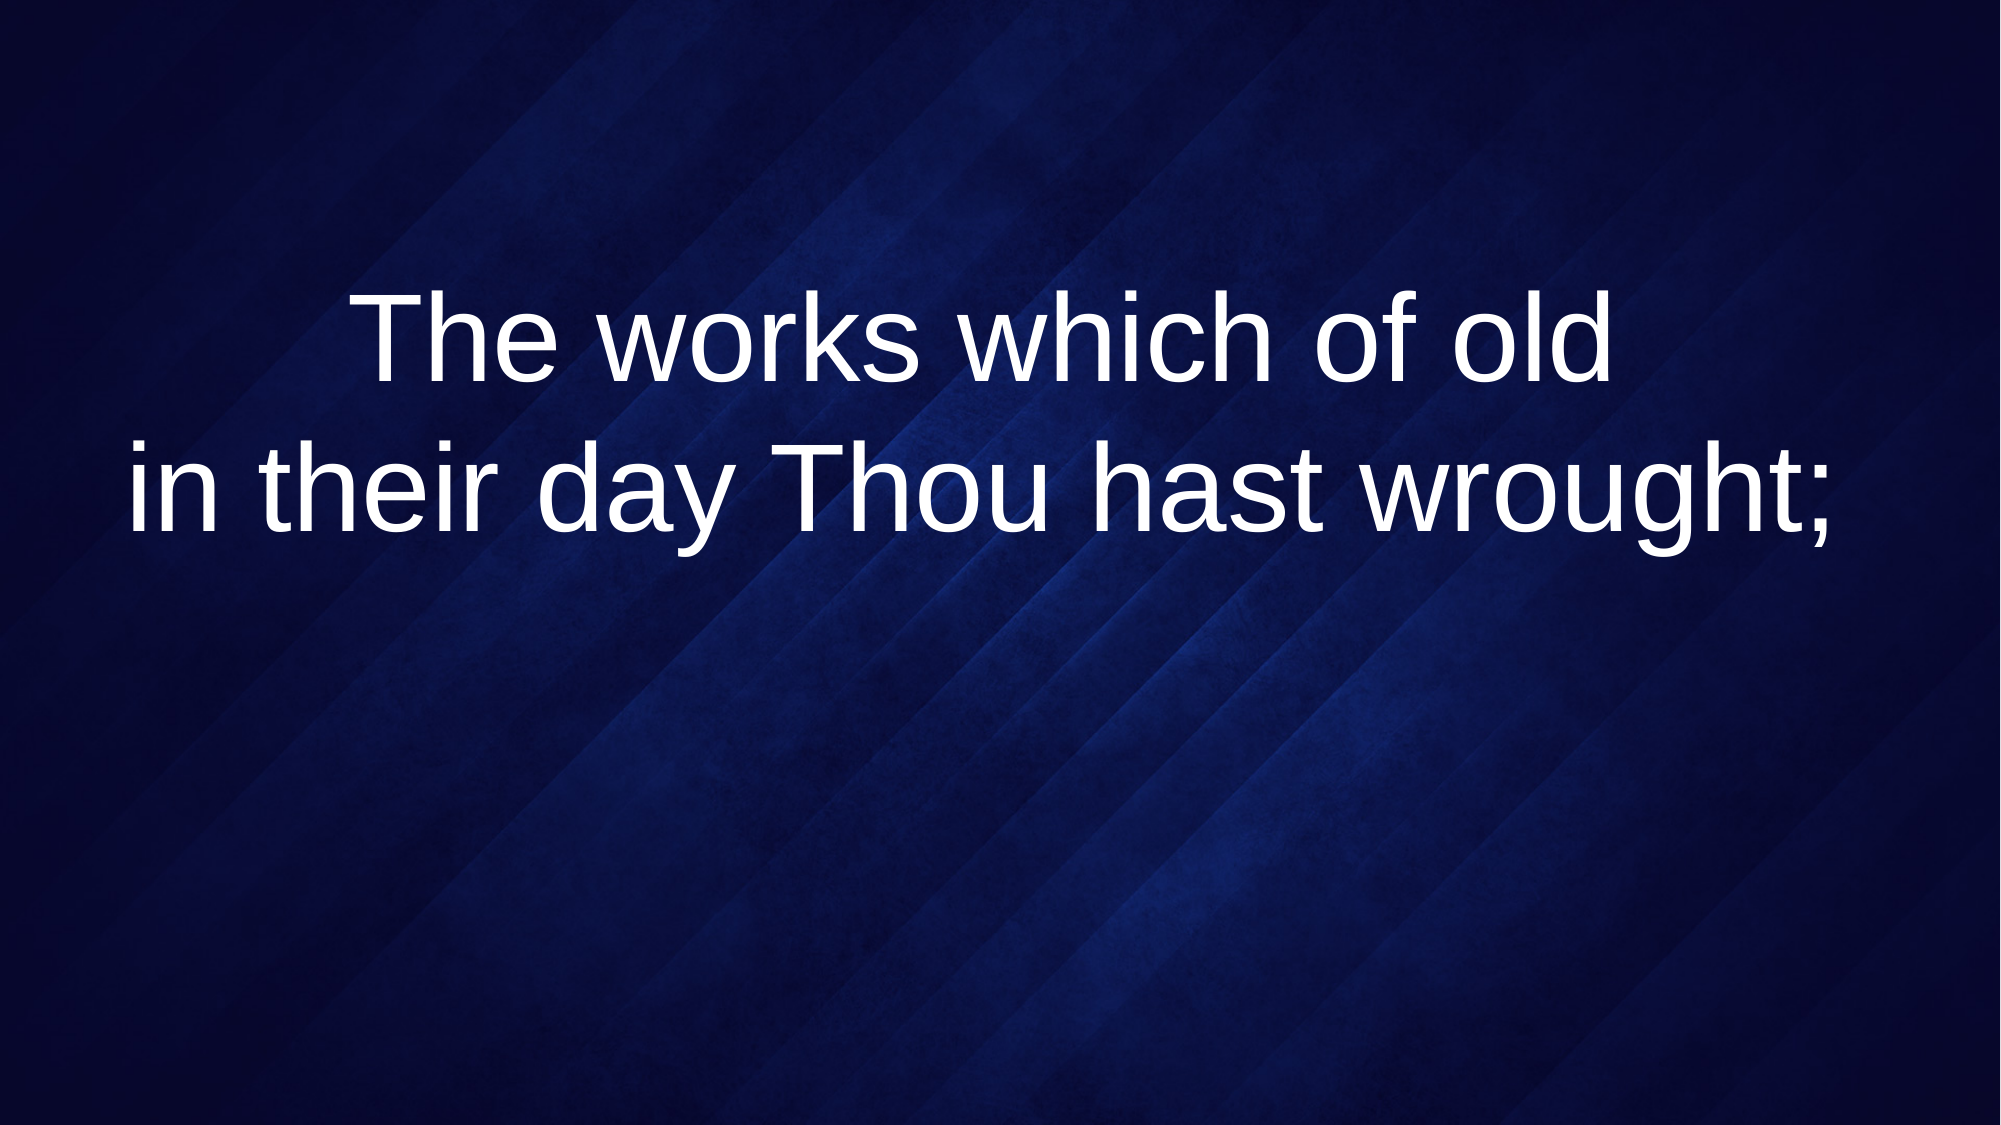

# The works which of old in their day Thou hast wrought;